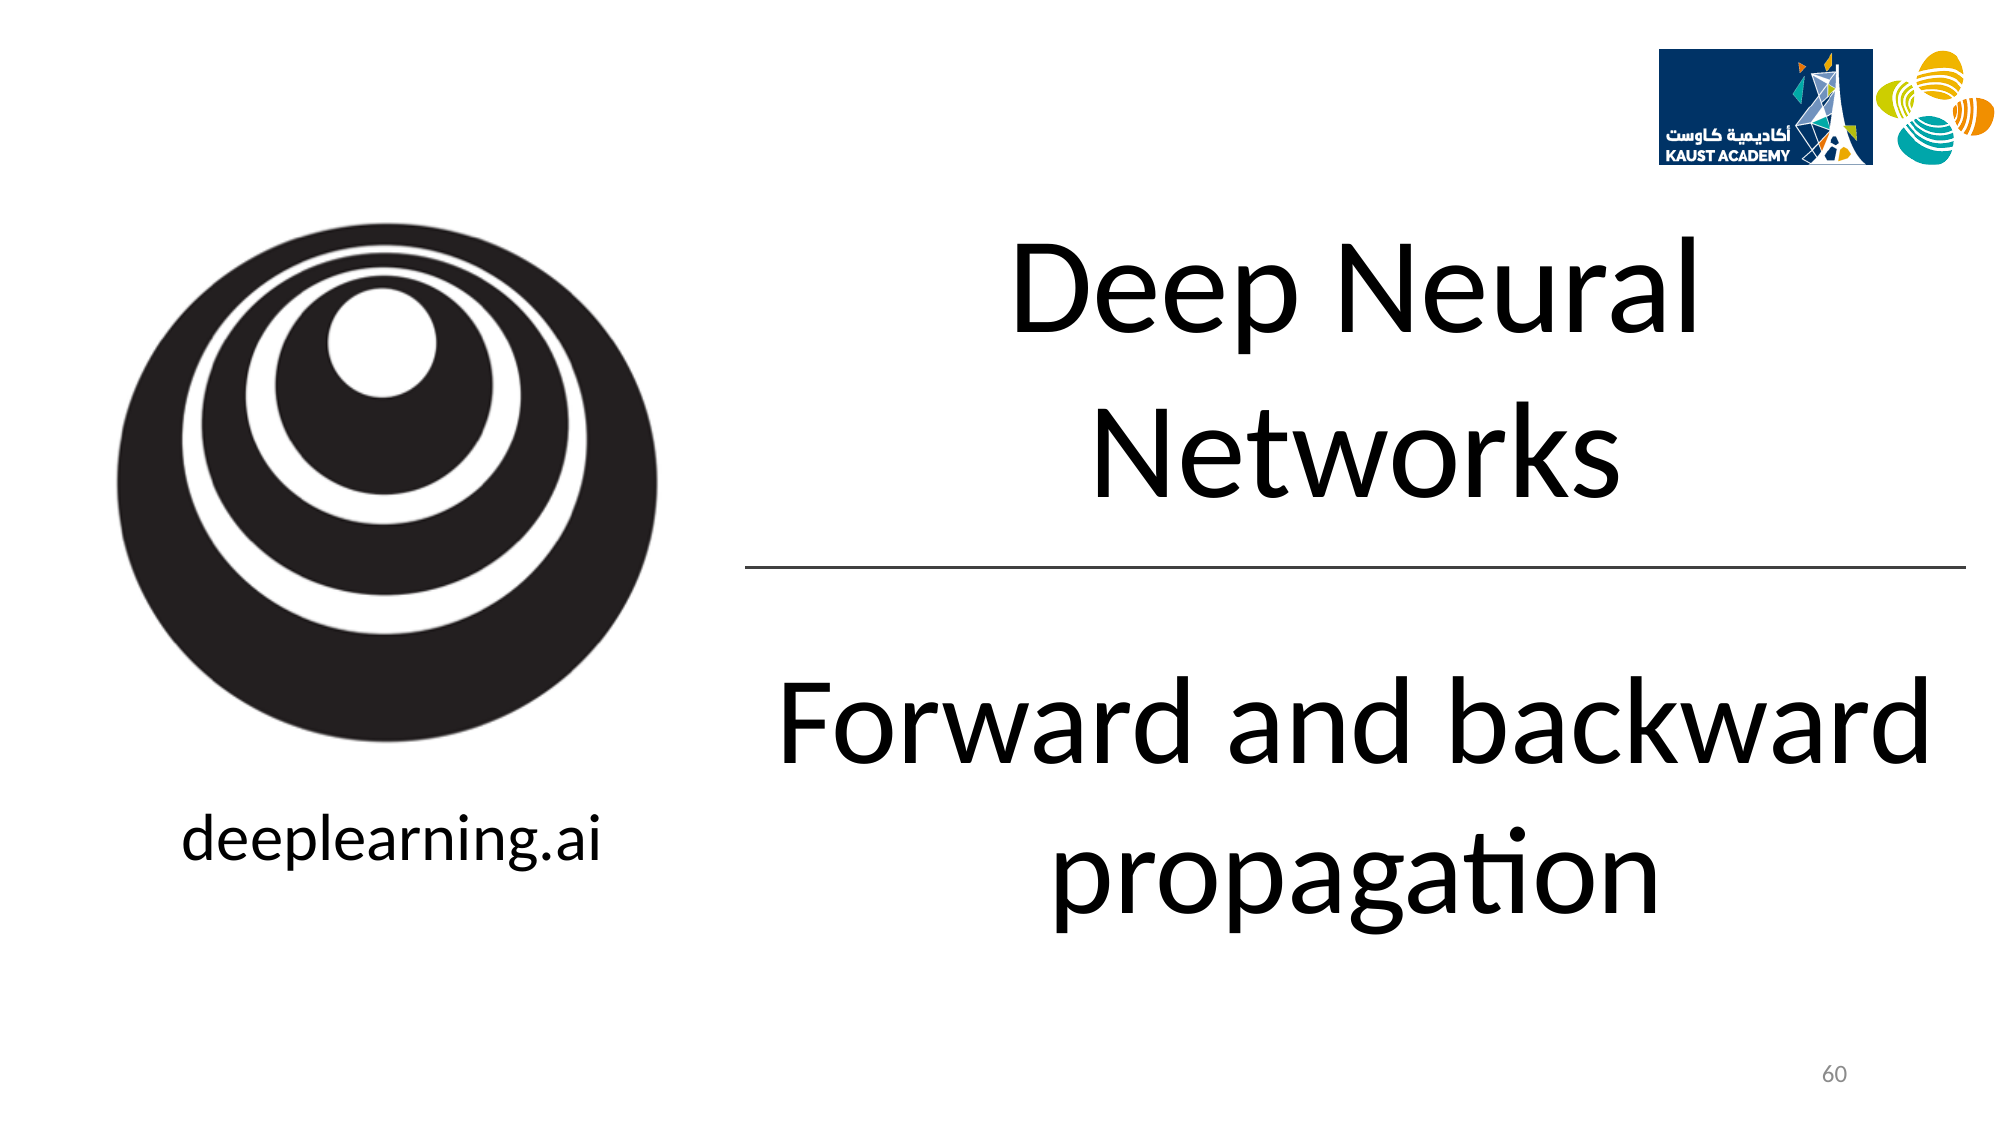

Deep Neural Networks
Forward and backward
propagation
60